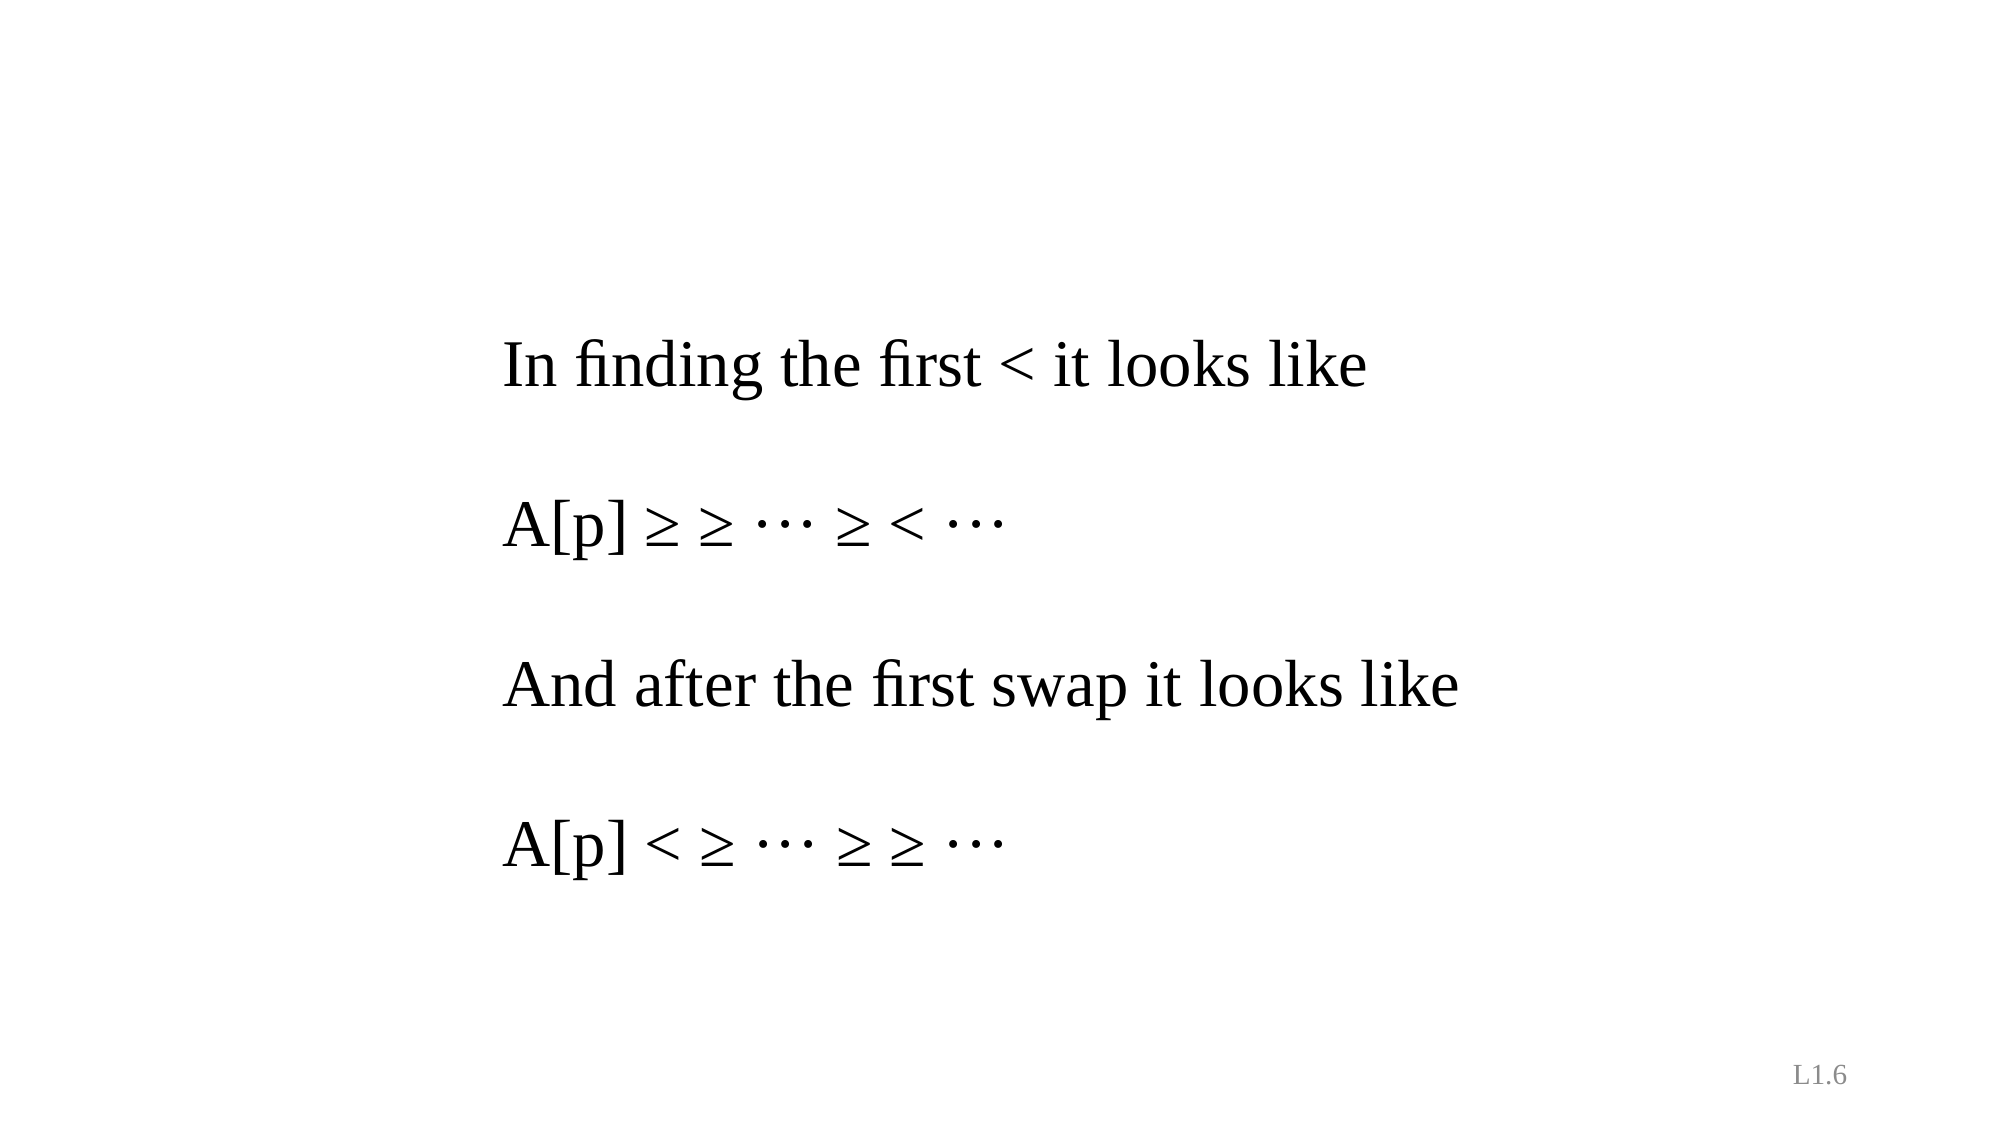

In ﬁnding the ﬁrst < it looks like

A[p] ≥ ≥ ··· ≥ < ···

And after the ﬁrst swap it looks like

A[p] < ≥ ··· ≥ ≥ ···
L1.6